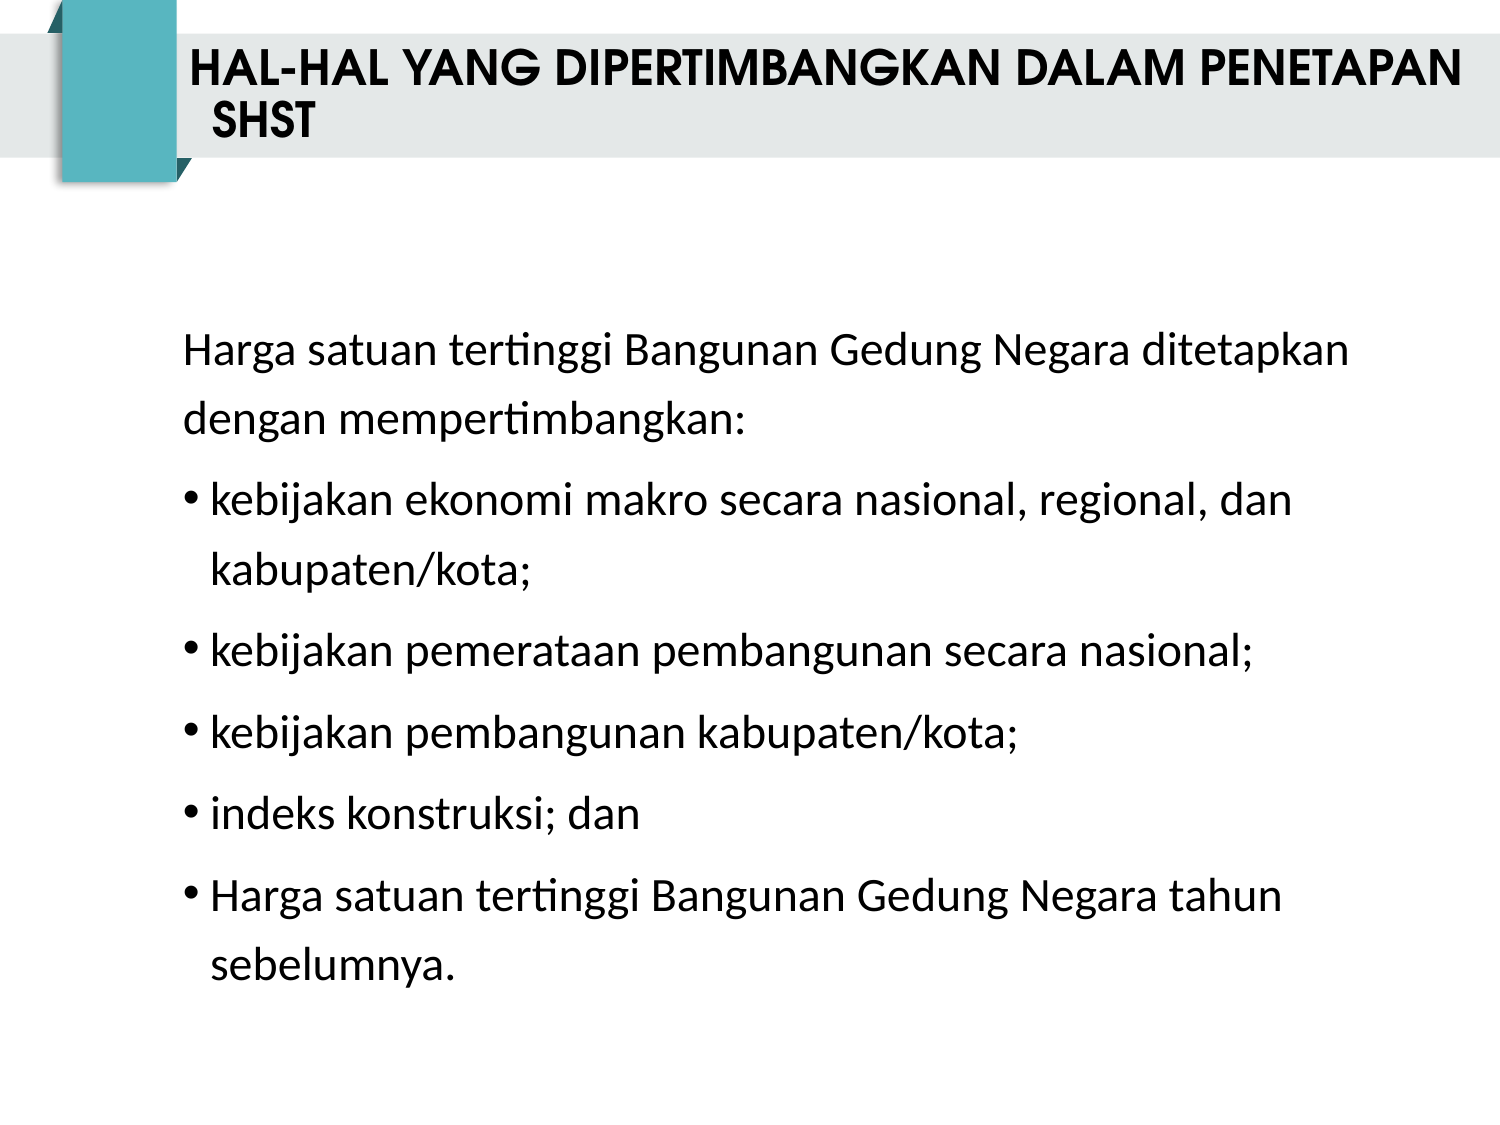

HAL-HAL YANG DIPERTIMBANGKAN DALAM PENETAPAN     SHST
Harga satuan tertinggi Bangunan Gedung Negara ditetapkan dengan mempertimbangkan:
kebijakan ekonomi makro secara nasional, regional, dan kabupaten/kota;
kebijakan pemerataan pembangunan secara nasional;
kebijakan pembangunan kabupaten/kota;
indeks konstruksi; dan
Harga satuan tertinggi Bangunan Gedung Negara tahun sebelumnya.